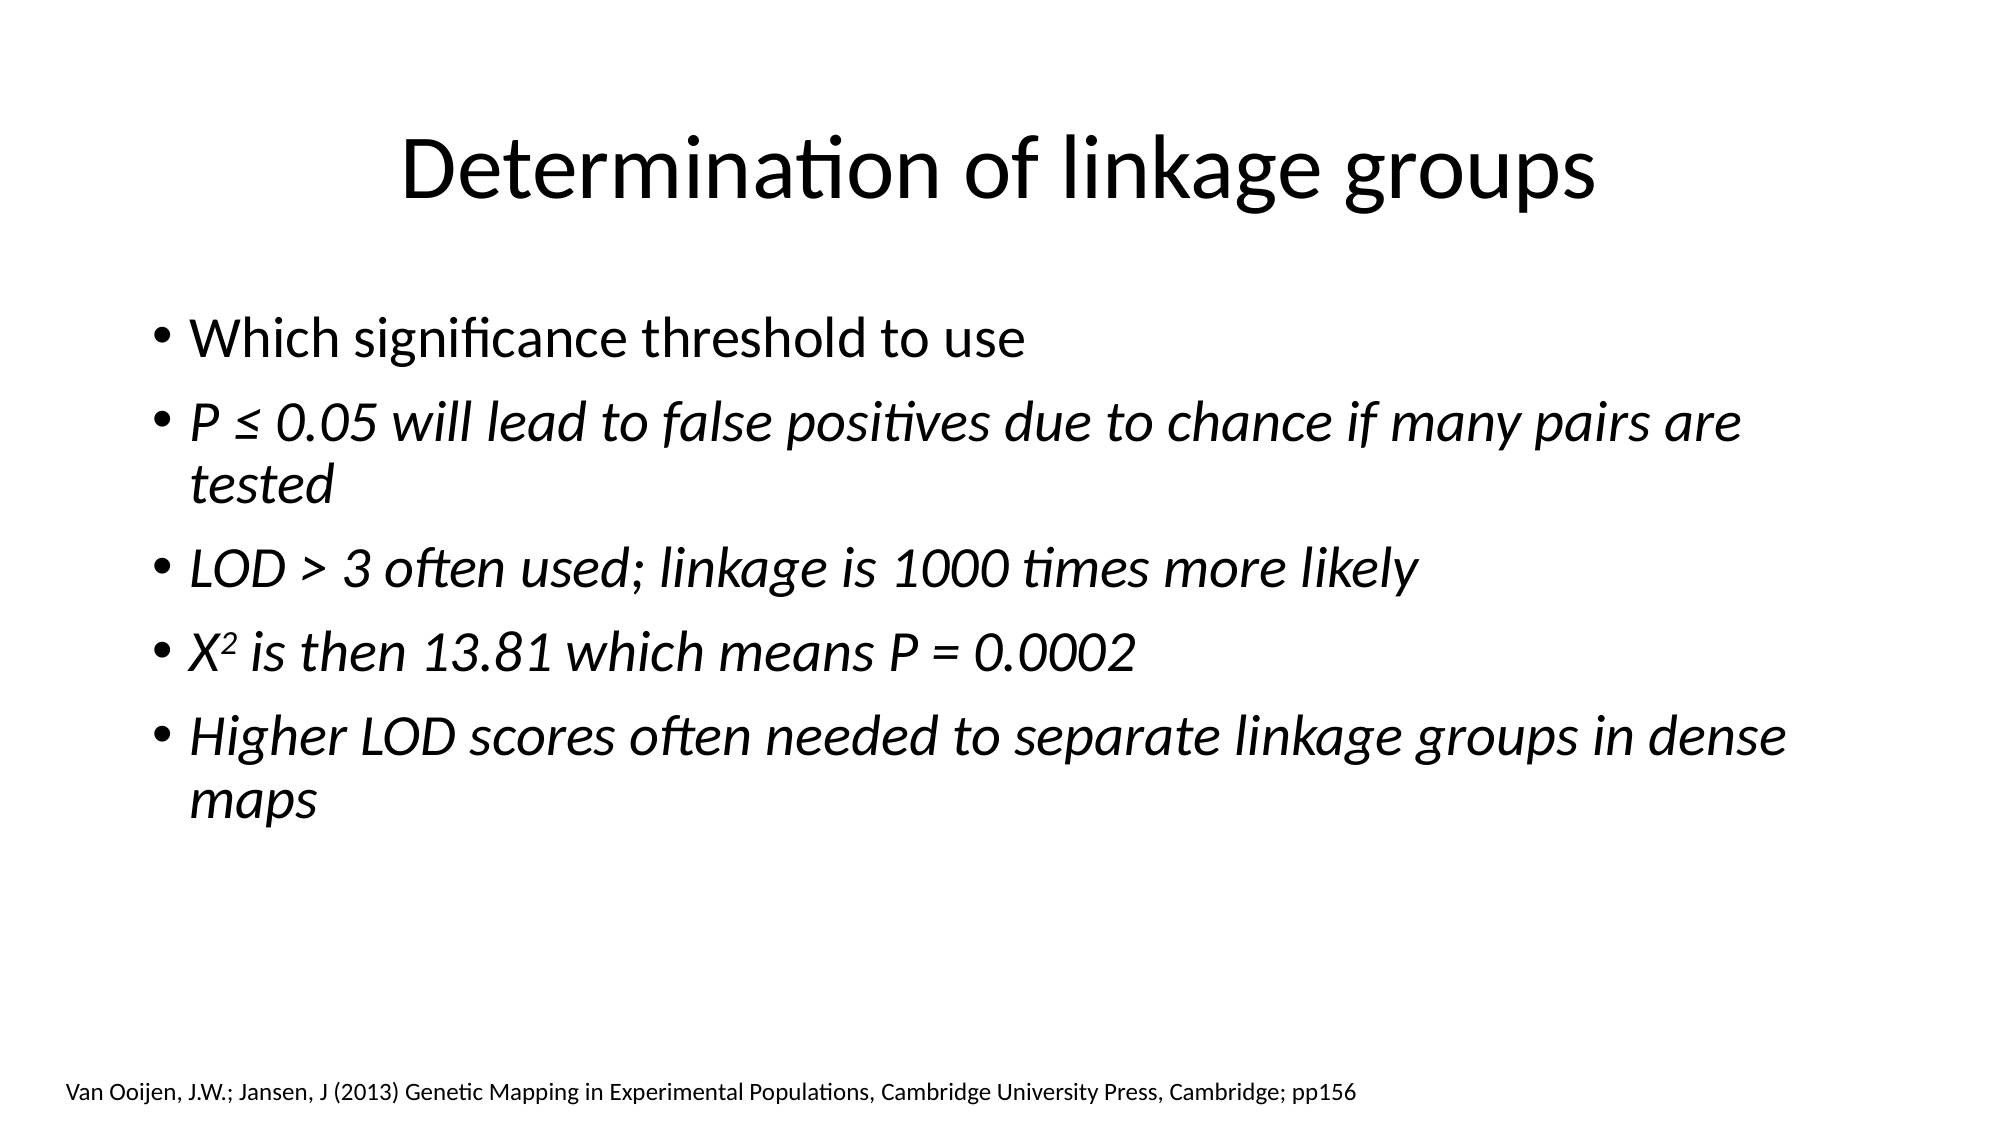

# Determination of linkage groups
Which significance threshold to use
P ≤ 0.05 will lead to false positives due to chance if many pairs are tested
LOD > 3 often used; linkage is 1000 times more likely
Χ2 is then 13.81 which means P = 0.0002
Higher LOD scores often needed to separate linkage groups in dense maps
Van Ooijen, J.W.; Jansen, J (2013) Genetic Mapping in Experimental Populations, Cambridge University Press, Cambridge; pp156